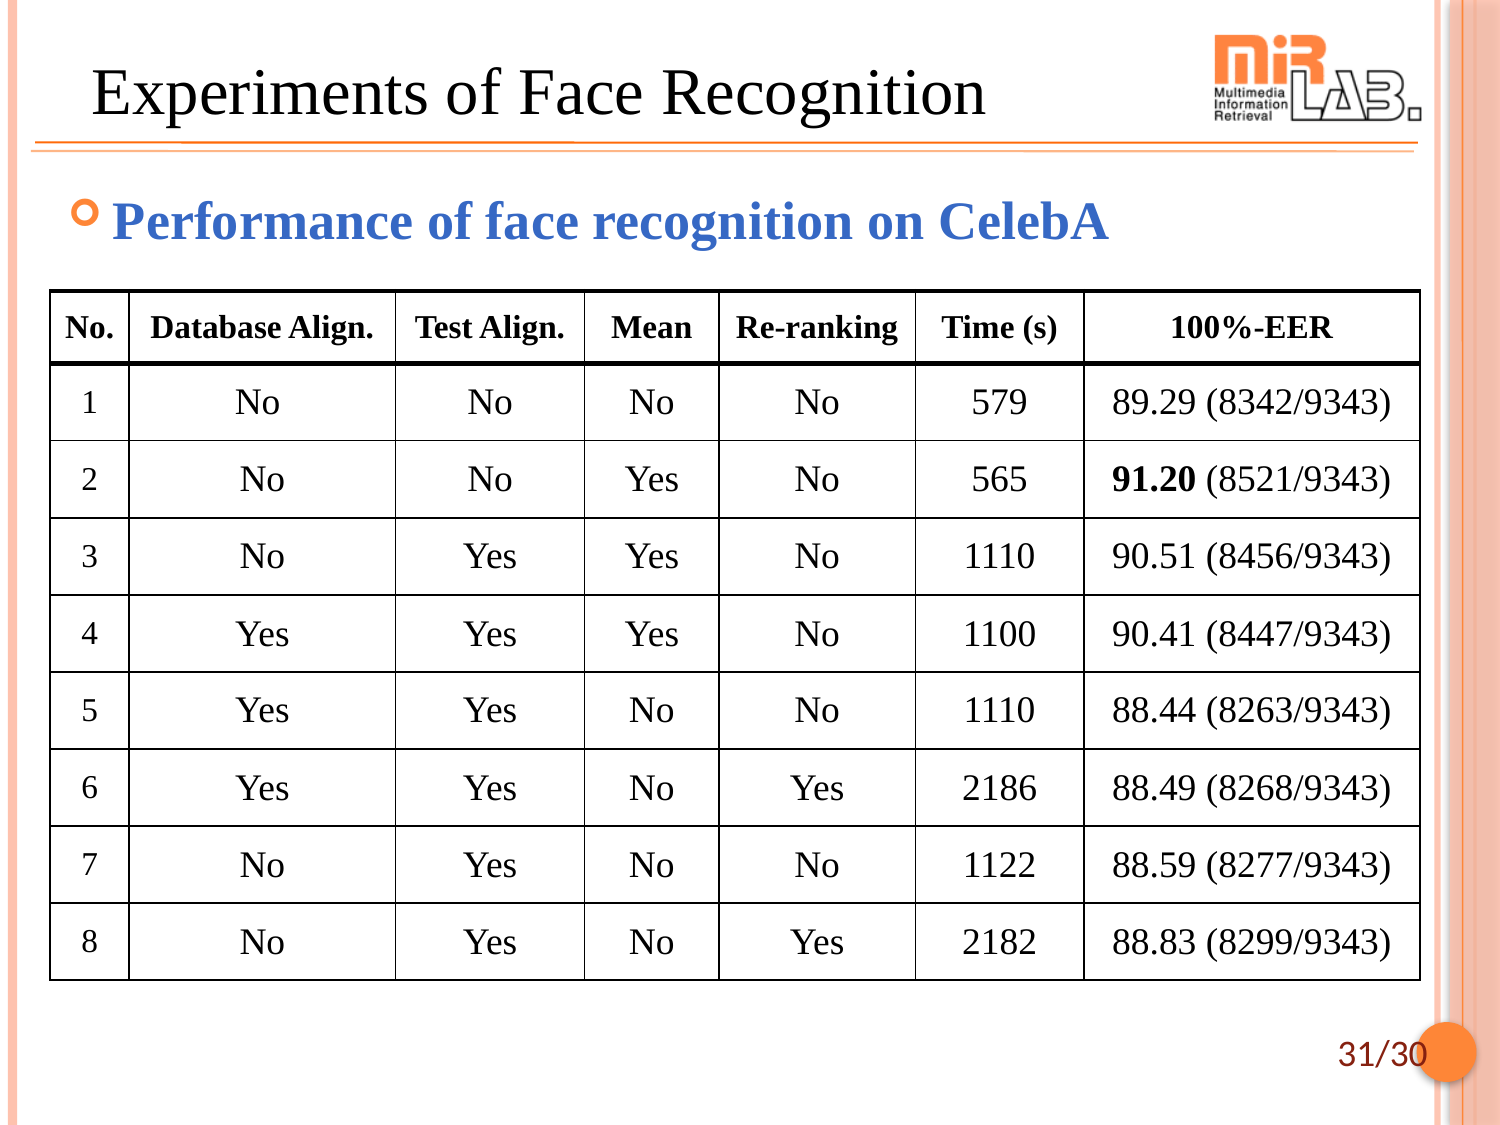

# Experiments of Face Recognition
Performance of face recognition on CelebA

| No. | Database Align. | Test Align. | Mean | Re-ranking | Time (s) | 100%-EER |
| --- | --- | --- | --- | --- | --- | --- |
| 1 | No | No | No | No | 579 | 89.29 (8342/9343) |
| 2 | No | No | Yes | No | 565 | 91.20 (8521/9343) |
| 3 | No | Yes | Yes | No | 1110 | 90.51 (8456/9343) |
| 4 | Yes | Yes | Yes | No | 1100 | 90.41 (8447/9343) |
| 5 | Yes | Yes | No | No | 1110 | 88.44 (8263/9343) |
| 6 | Yes | Yes | No | Yes | 2186 | 88.49 (8268/9343) |
| 7 | No | Yes | No | No | 1122 | 88.59 (8277/9343) |
| 8 | No | Yes | No | Yes | 2182 | 88.83 (8299/9343) |